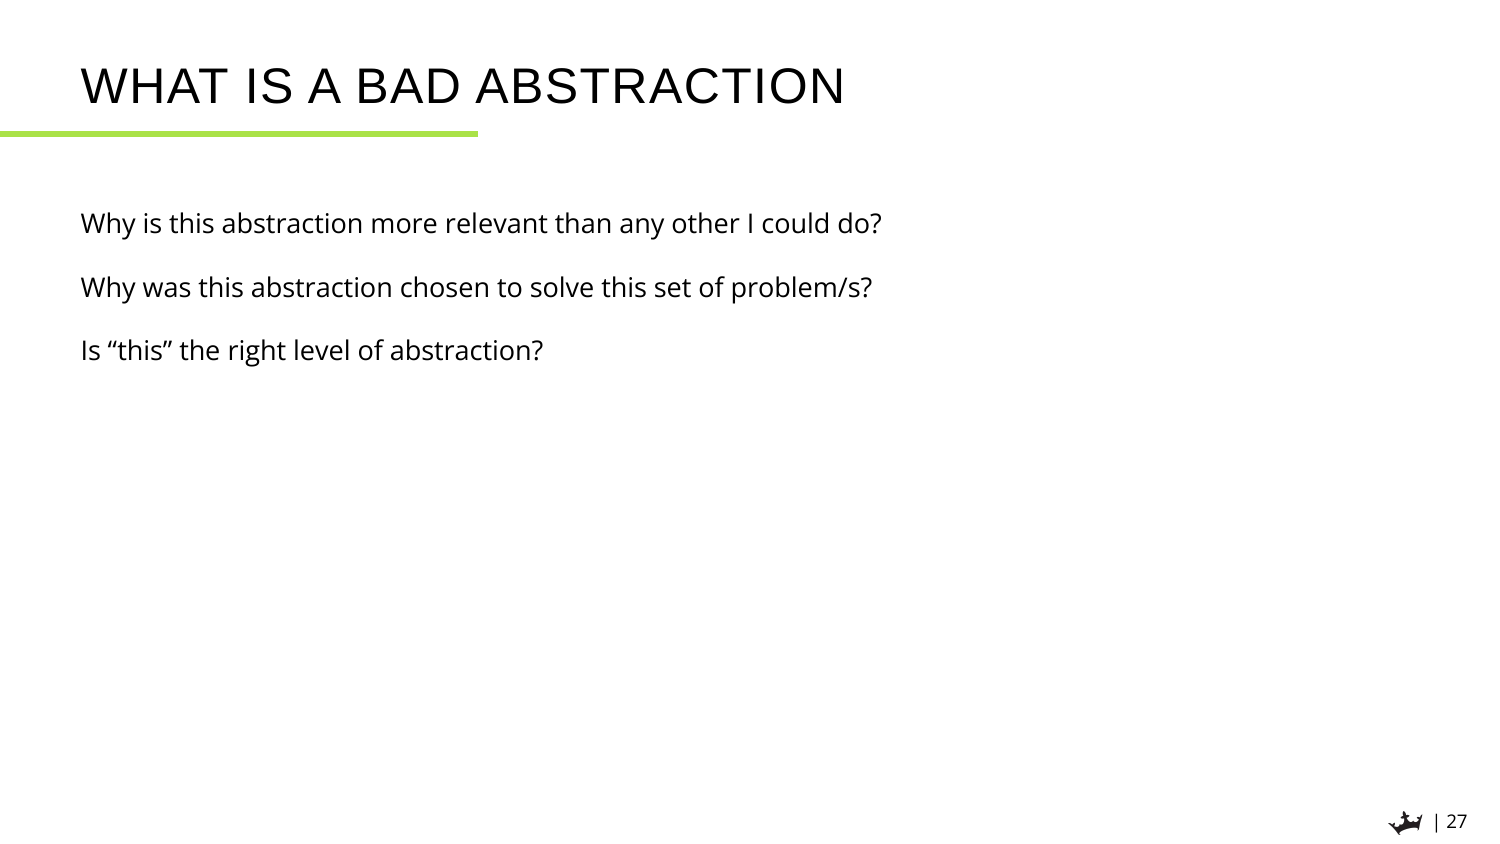

# What is a bad abstraction
Why is this abstraction more relevant than any other I could do?
Why was this abstraction chosen to solve this set of problem/s?
Is “this” the right level of abstraction?